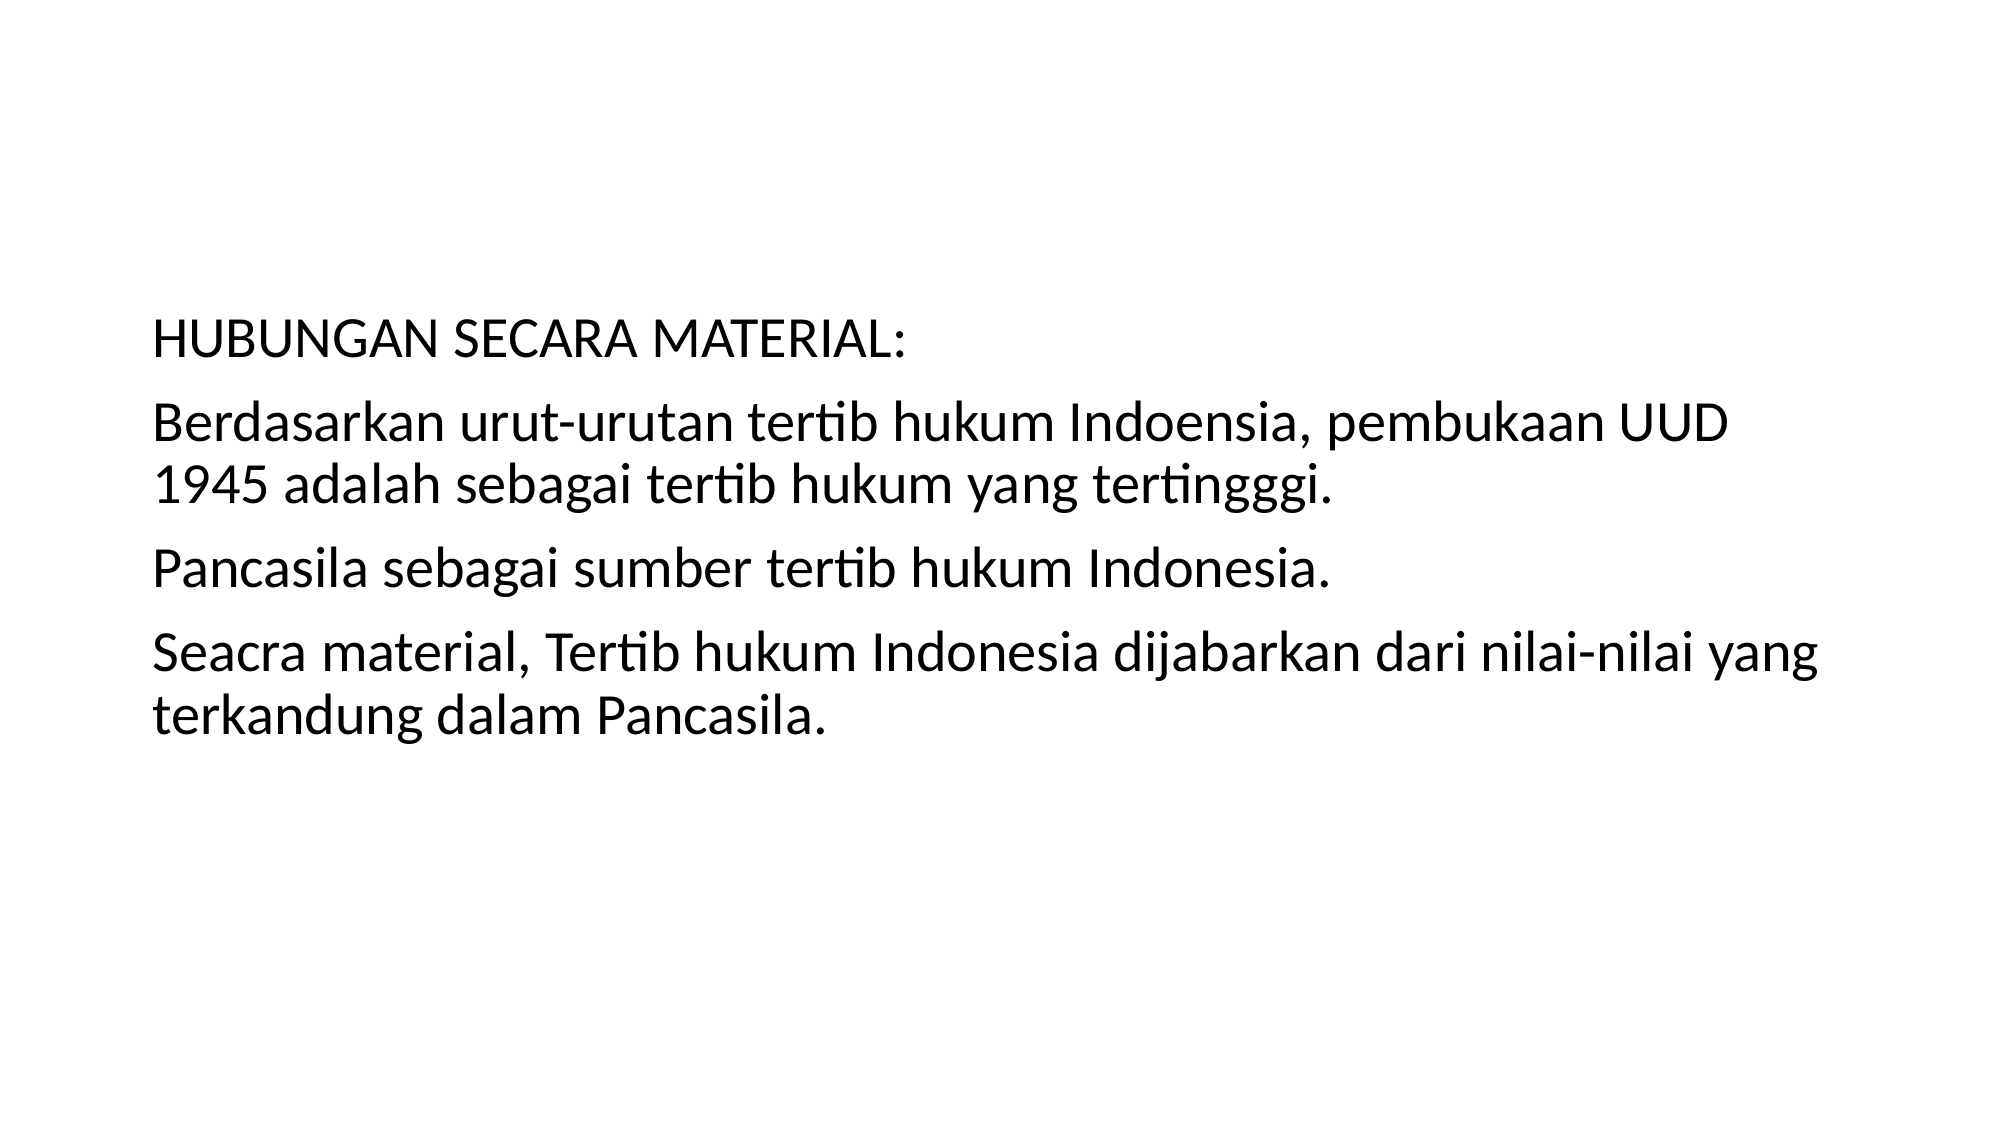

#
HUBUNGAN SECARA MATERIAL:
Berdasarkan urut-urutan tertib hukum Indoensia, pembukaan UUD 1945 adalah sebagai tertib hukum yang tertingggi.
Pancasila sebagai sumber tertib hukum Indonesia.
Seacra material, Tertib hukum Indonesia dijabarkan dari nilai-nilai yang terkandung dalam Pancasila.